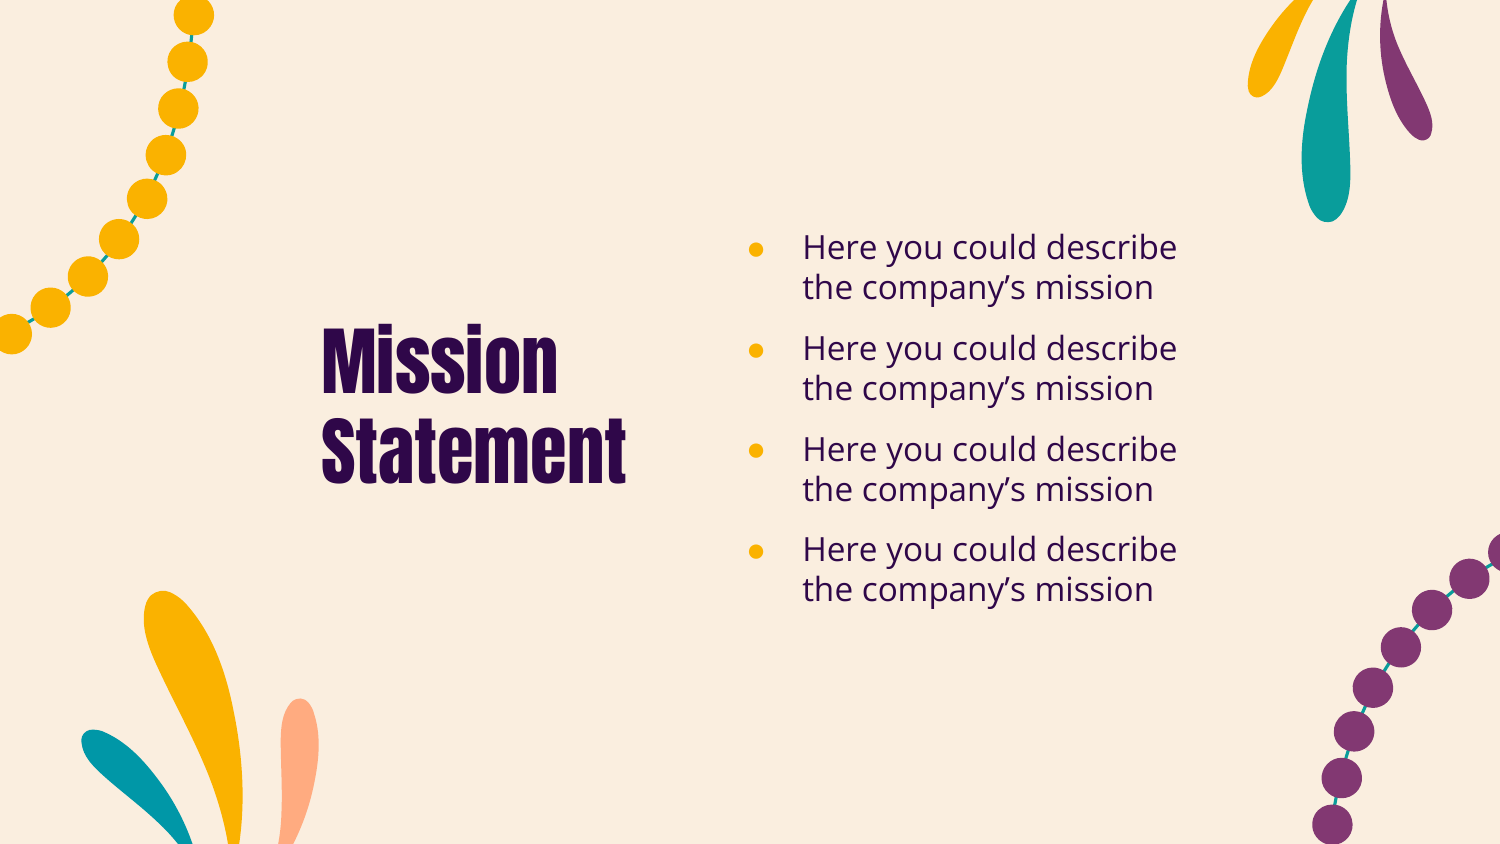

Here you could describe the company’s mission
Here you could describe the company’s mission
Here you could describe the company’s mission
Here you could describe the company’s mission
# Mission Statement